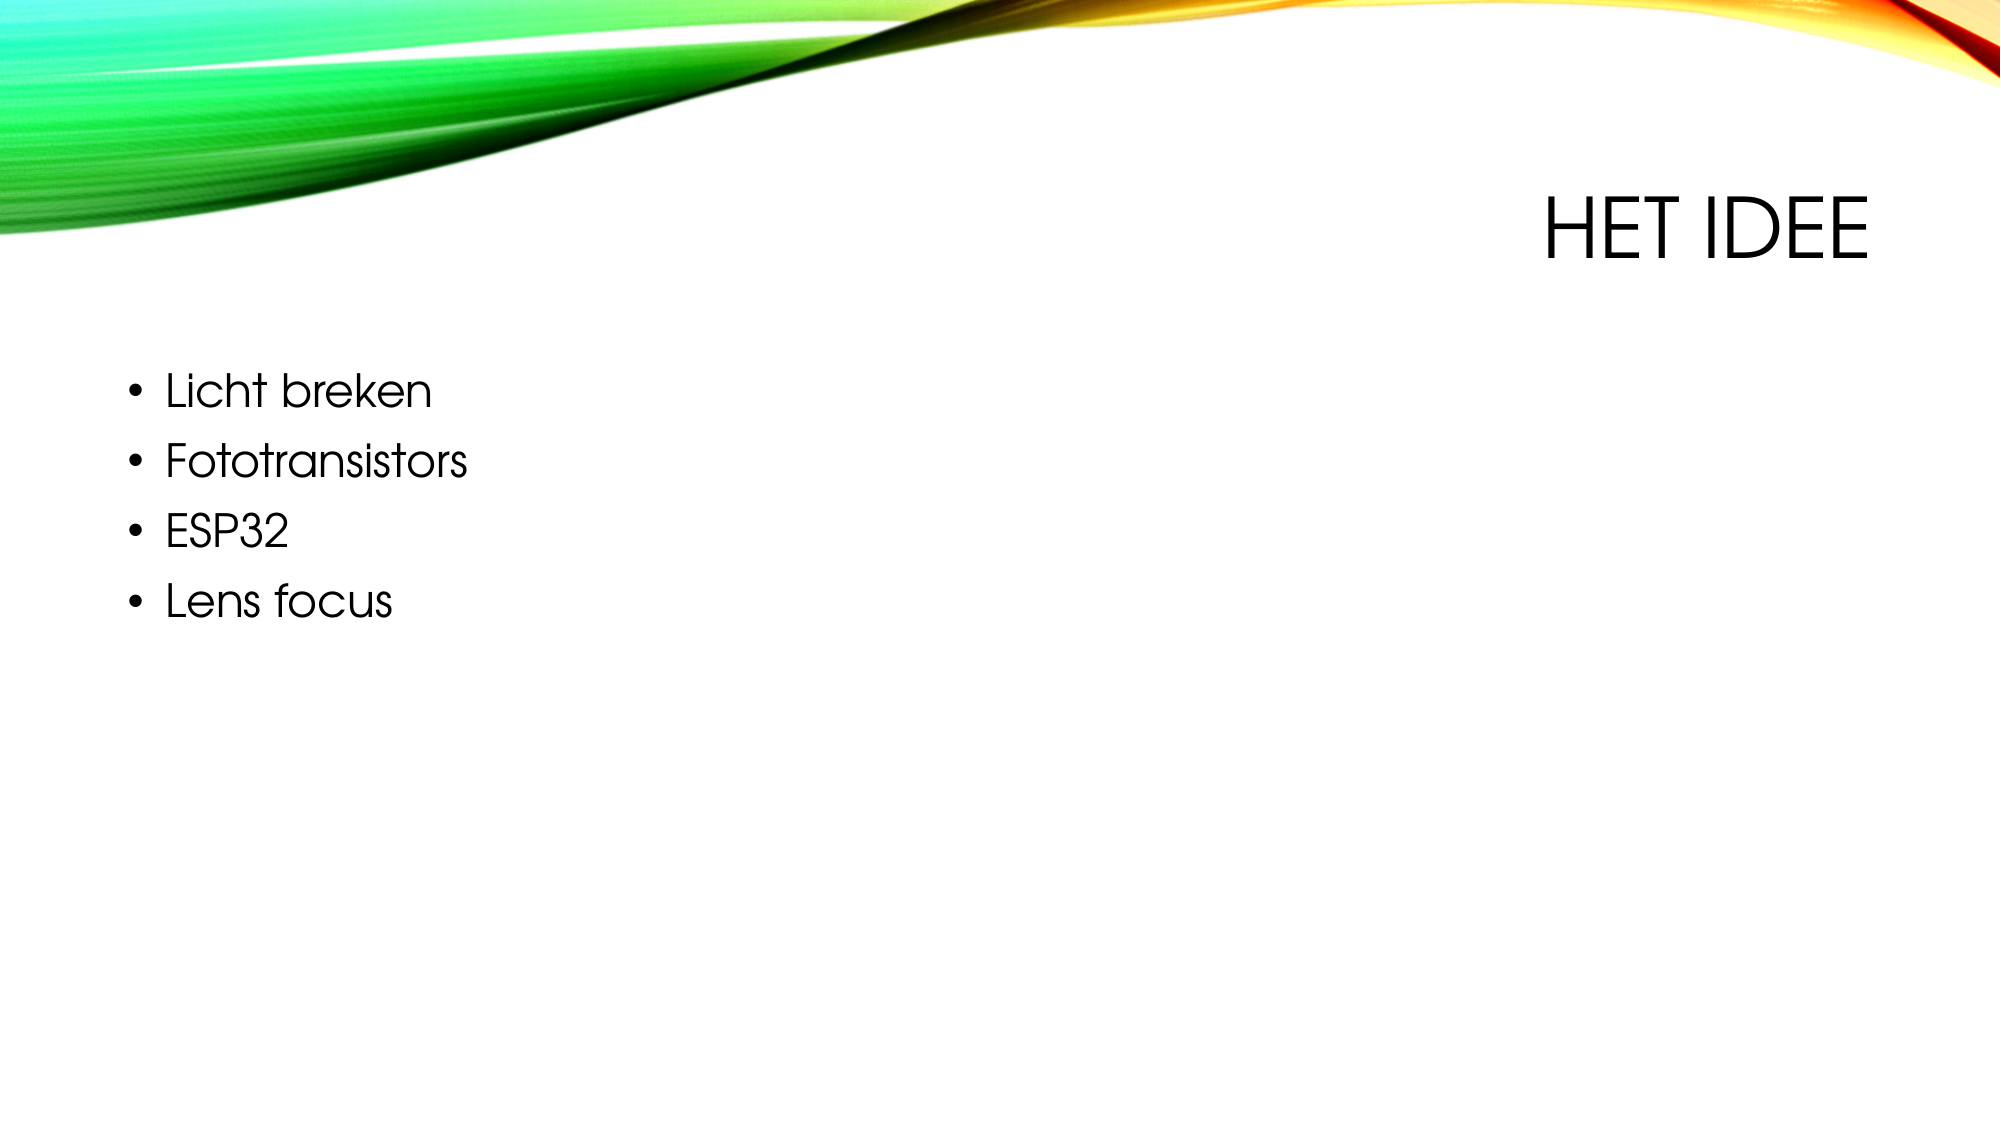

# Het Idee
Licht breken
Fototransistors
ESP32
Lens focus